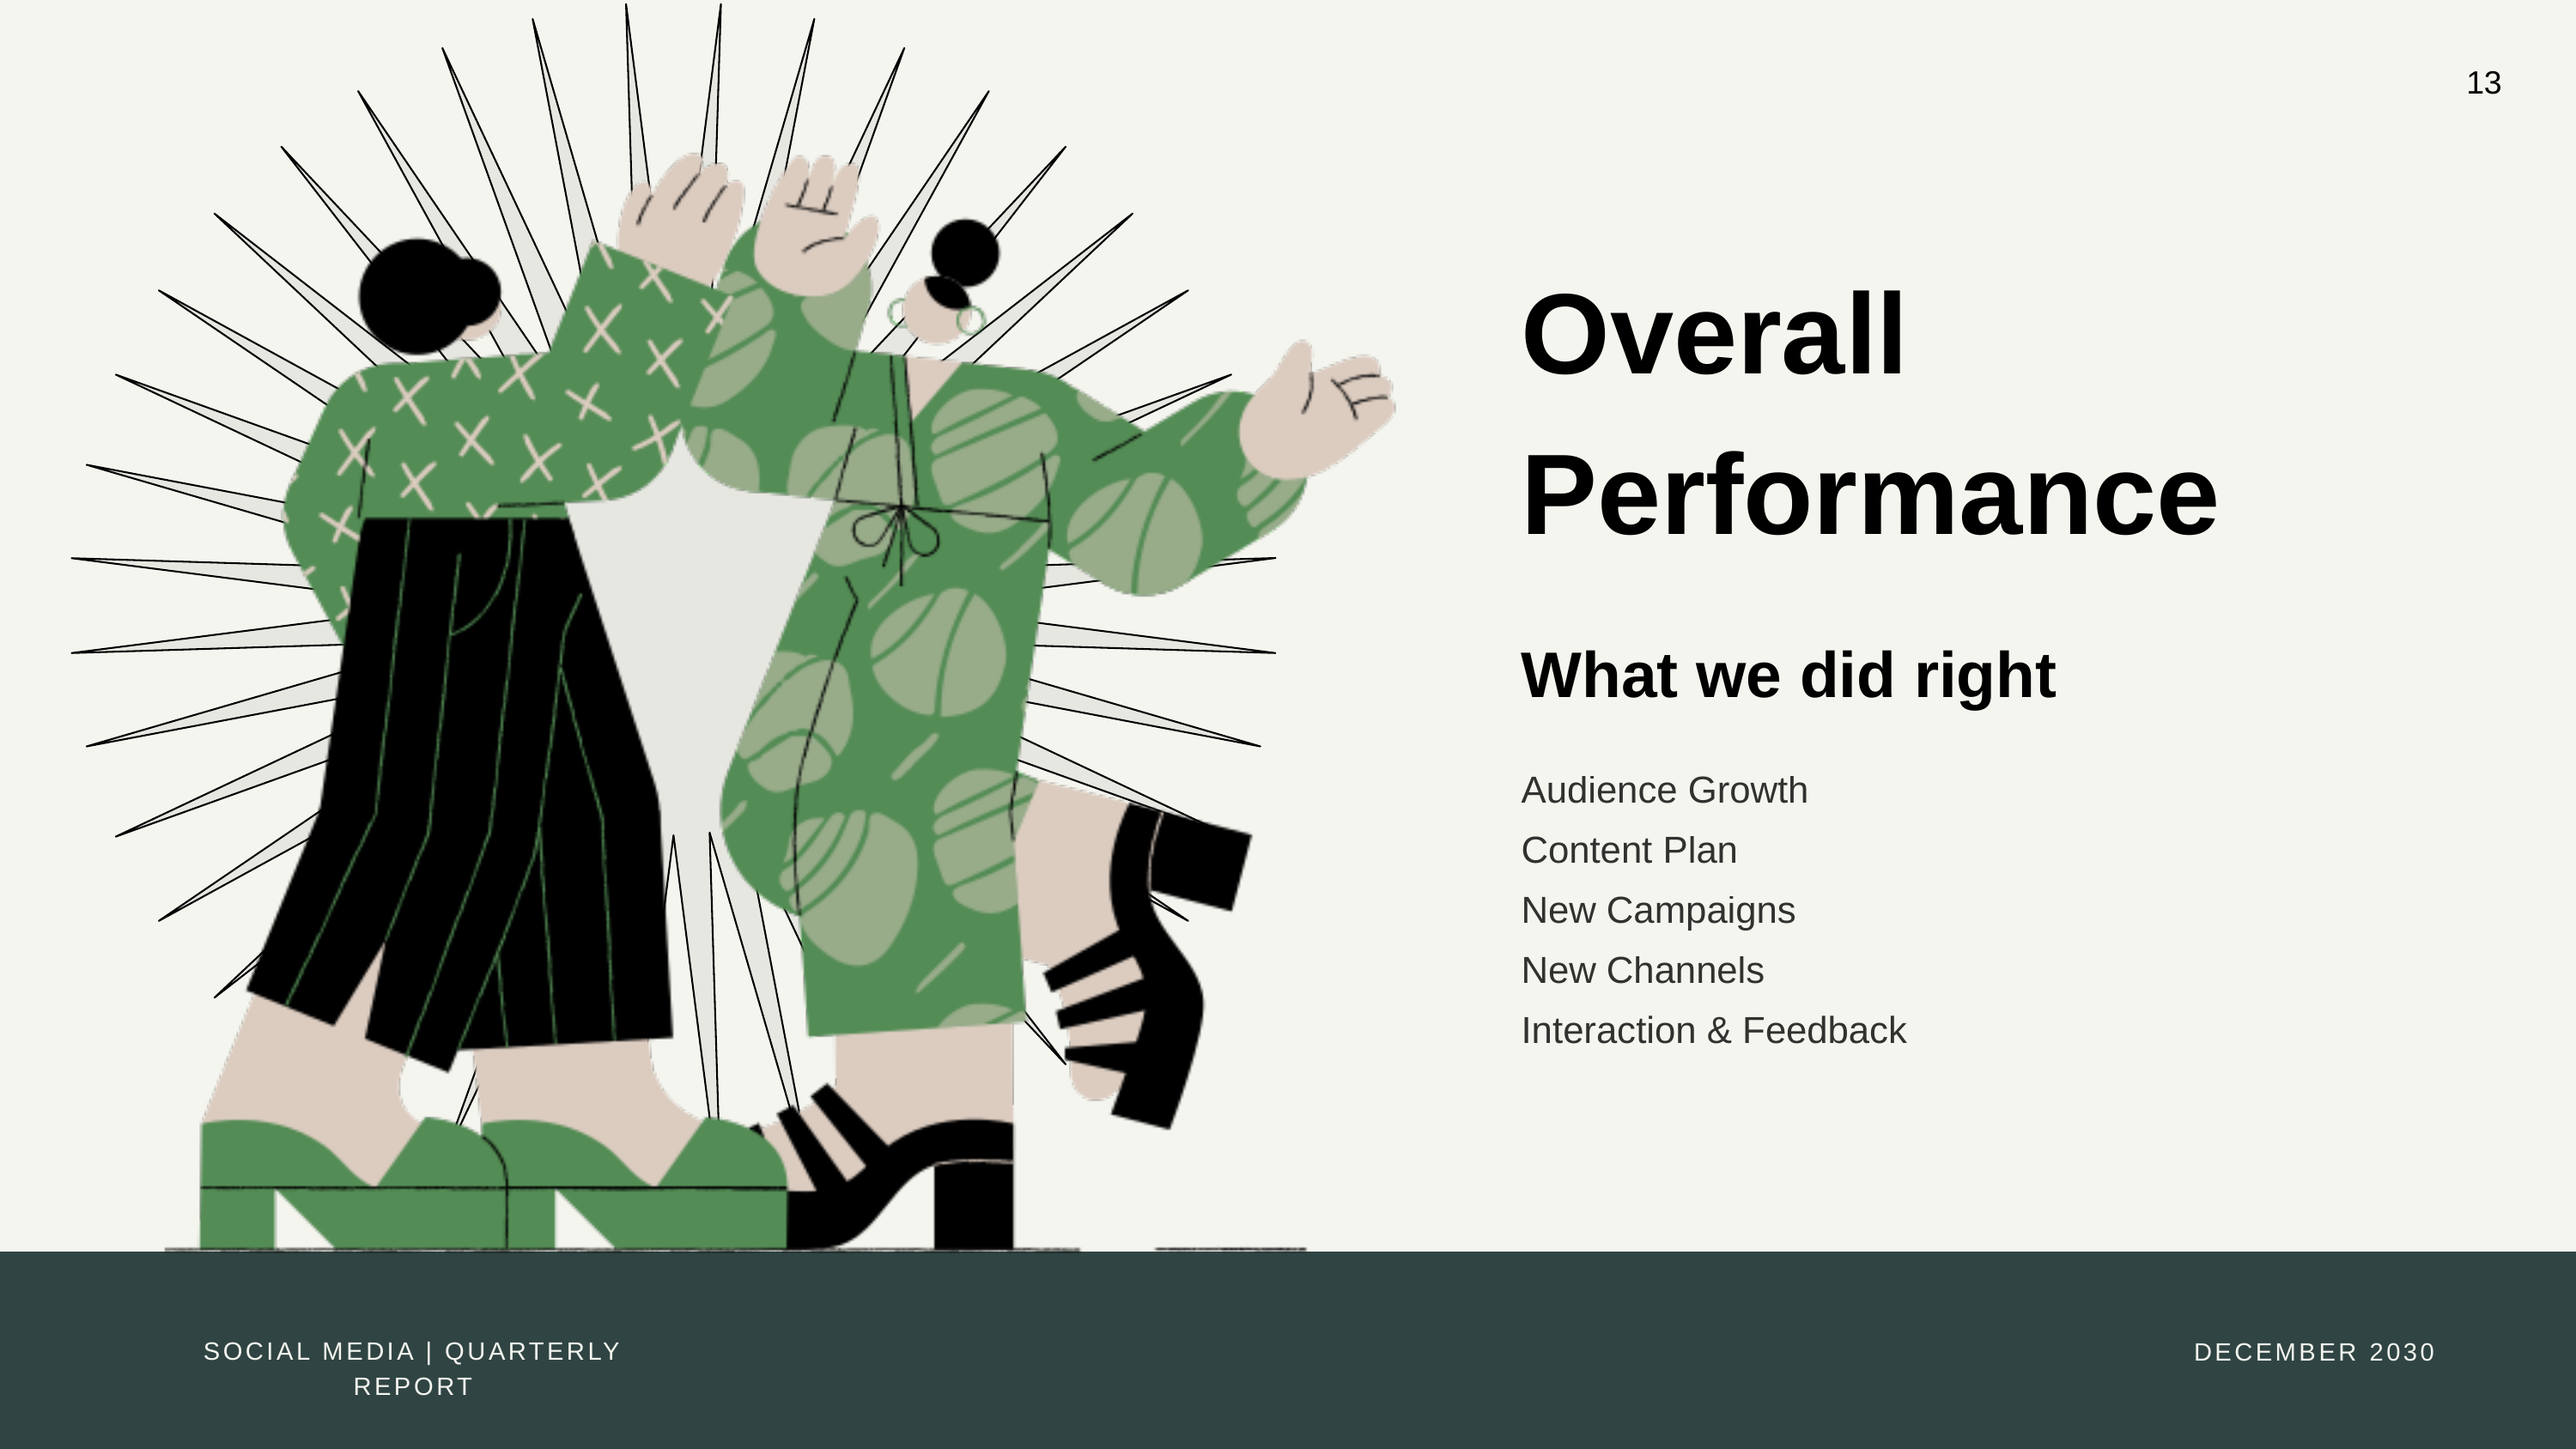

13

Overall
Performance
What we did right
Audience Growth
Content Plan
New Campaigns
New Channels
Interaction & Feedback

SOCIAL MEDIA | QUARTERLY REPORT
DECEMBER 2030